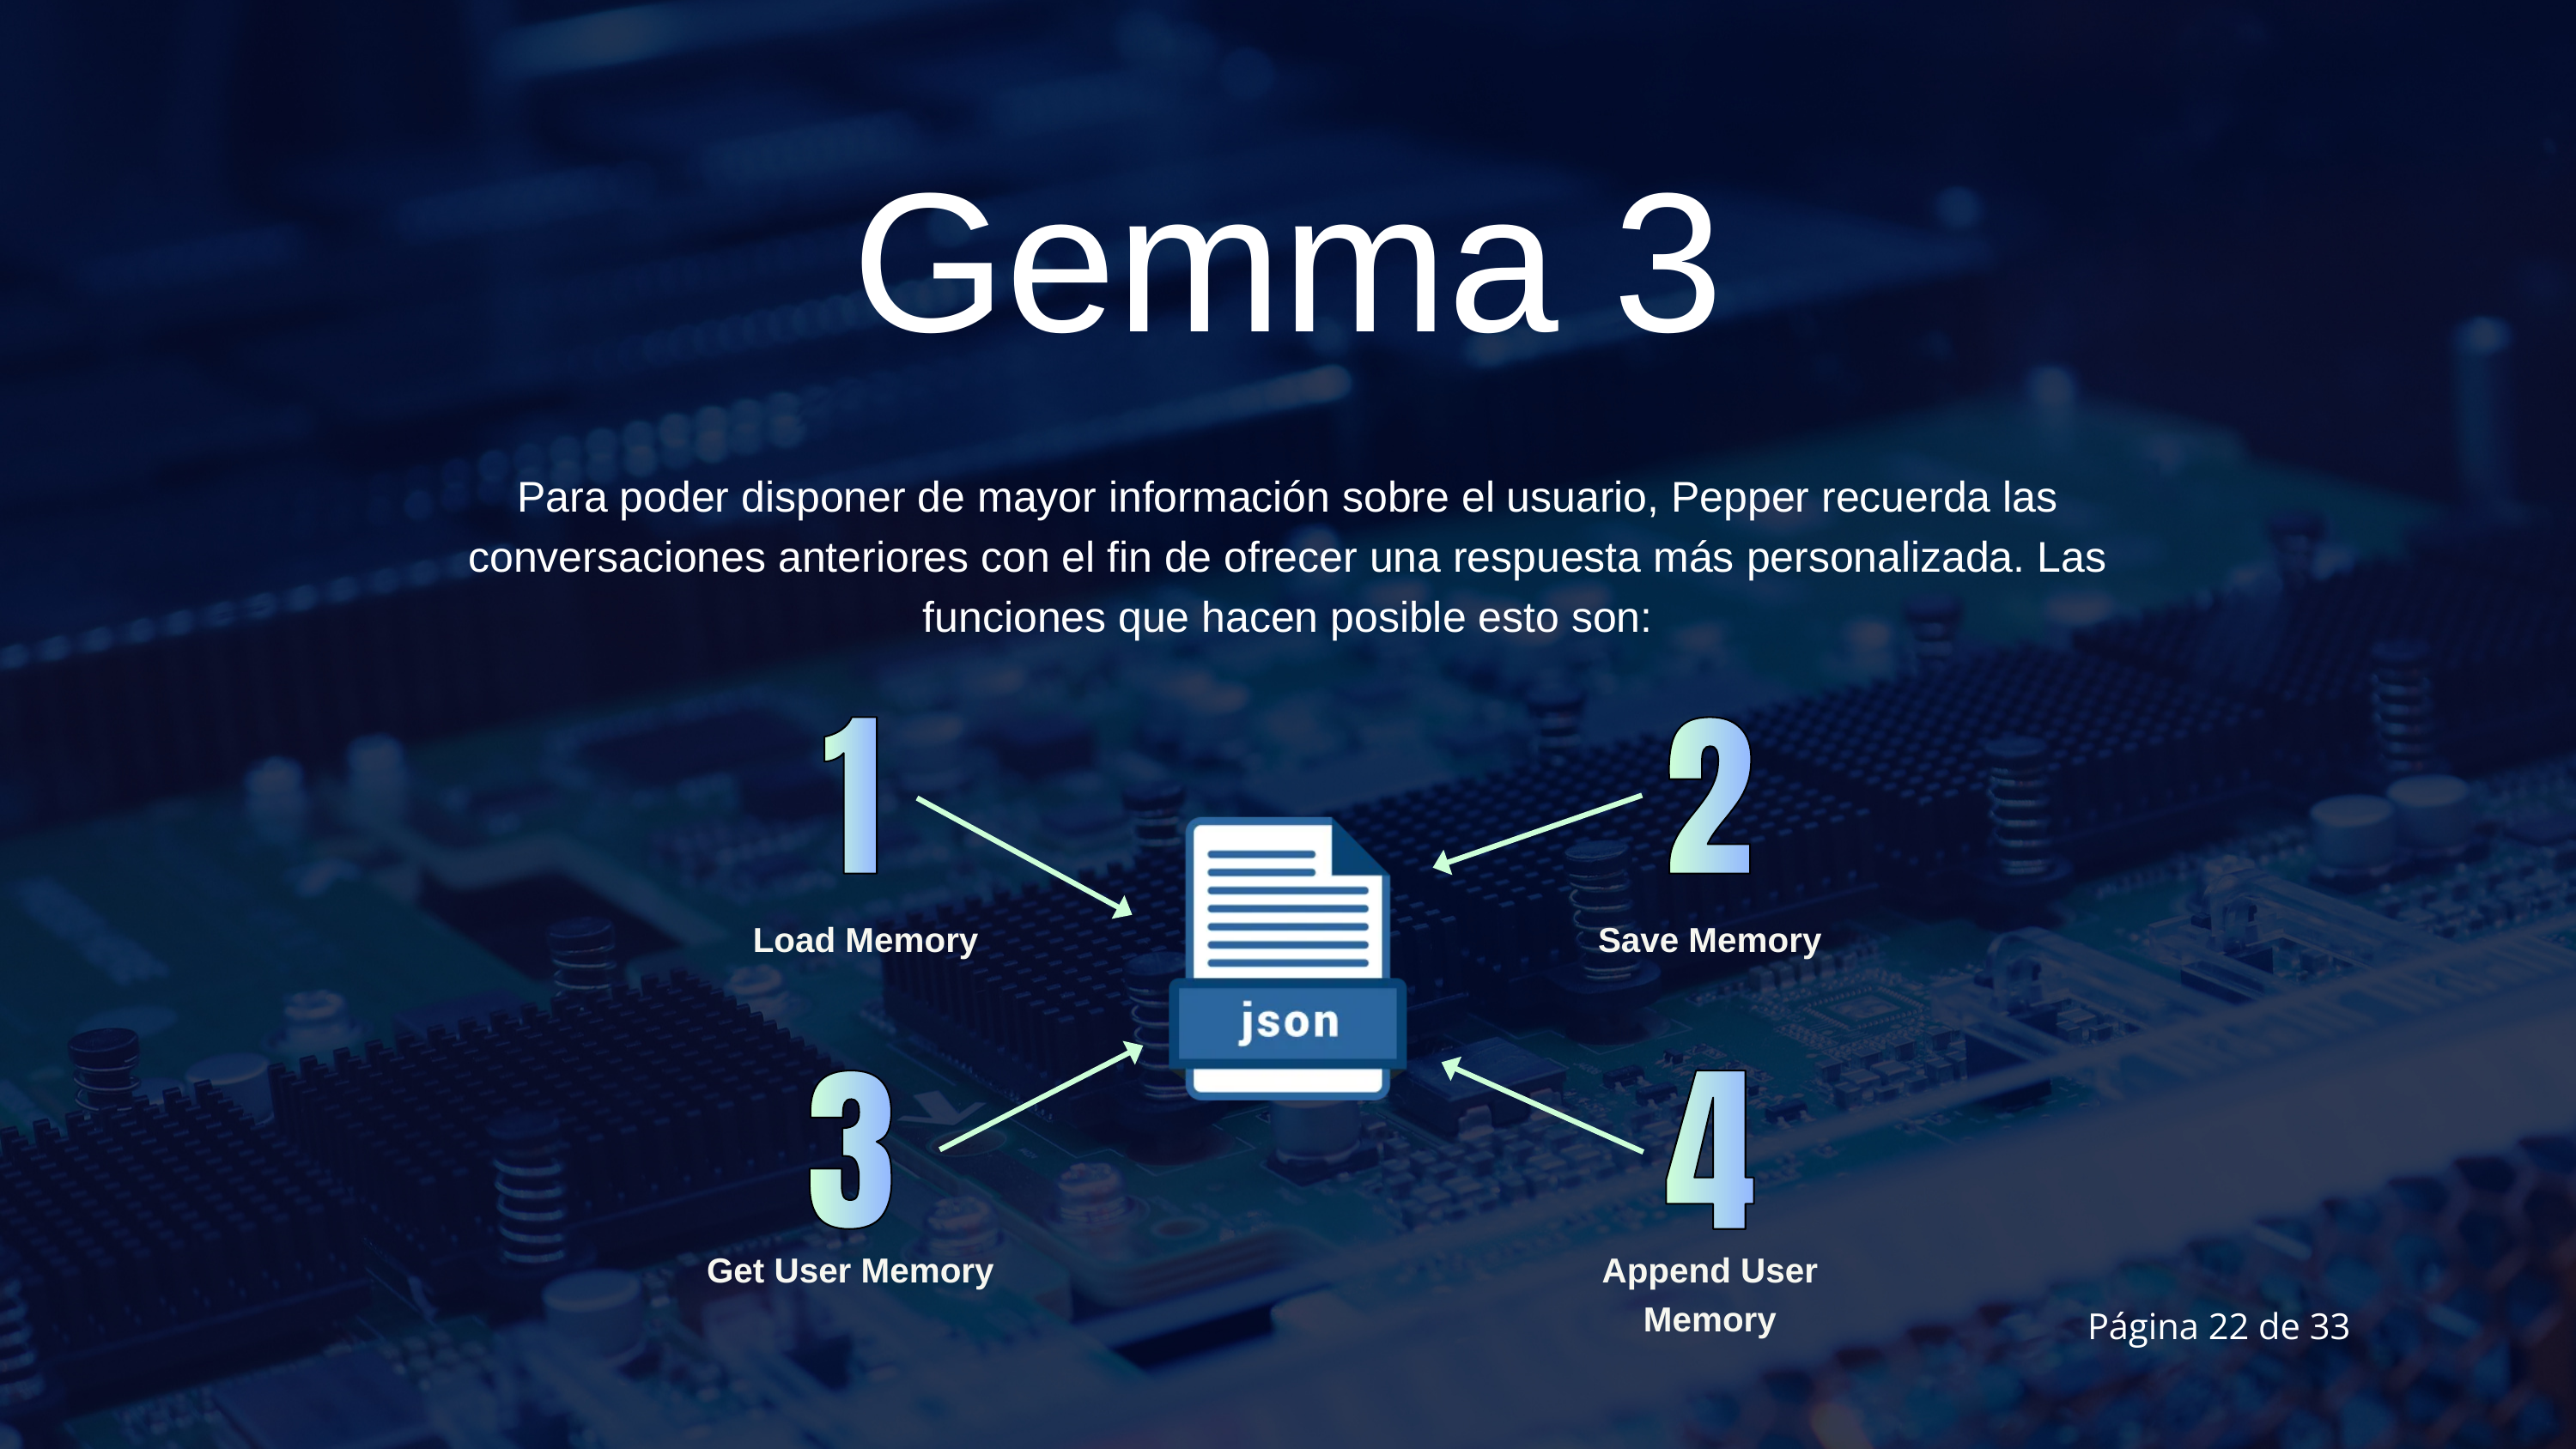

Gemma 3
Para poder disponer de mayor información sobre el usuario, Pepper recuerda las conversaciones anteriores con el fin de ofrecer una respuesta más personalizada. Las funciones que hacen posible esto son:

Load Memory
Save Memory

Get User Memory
Append User Memory
Página 22 de 33